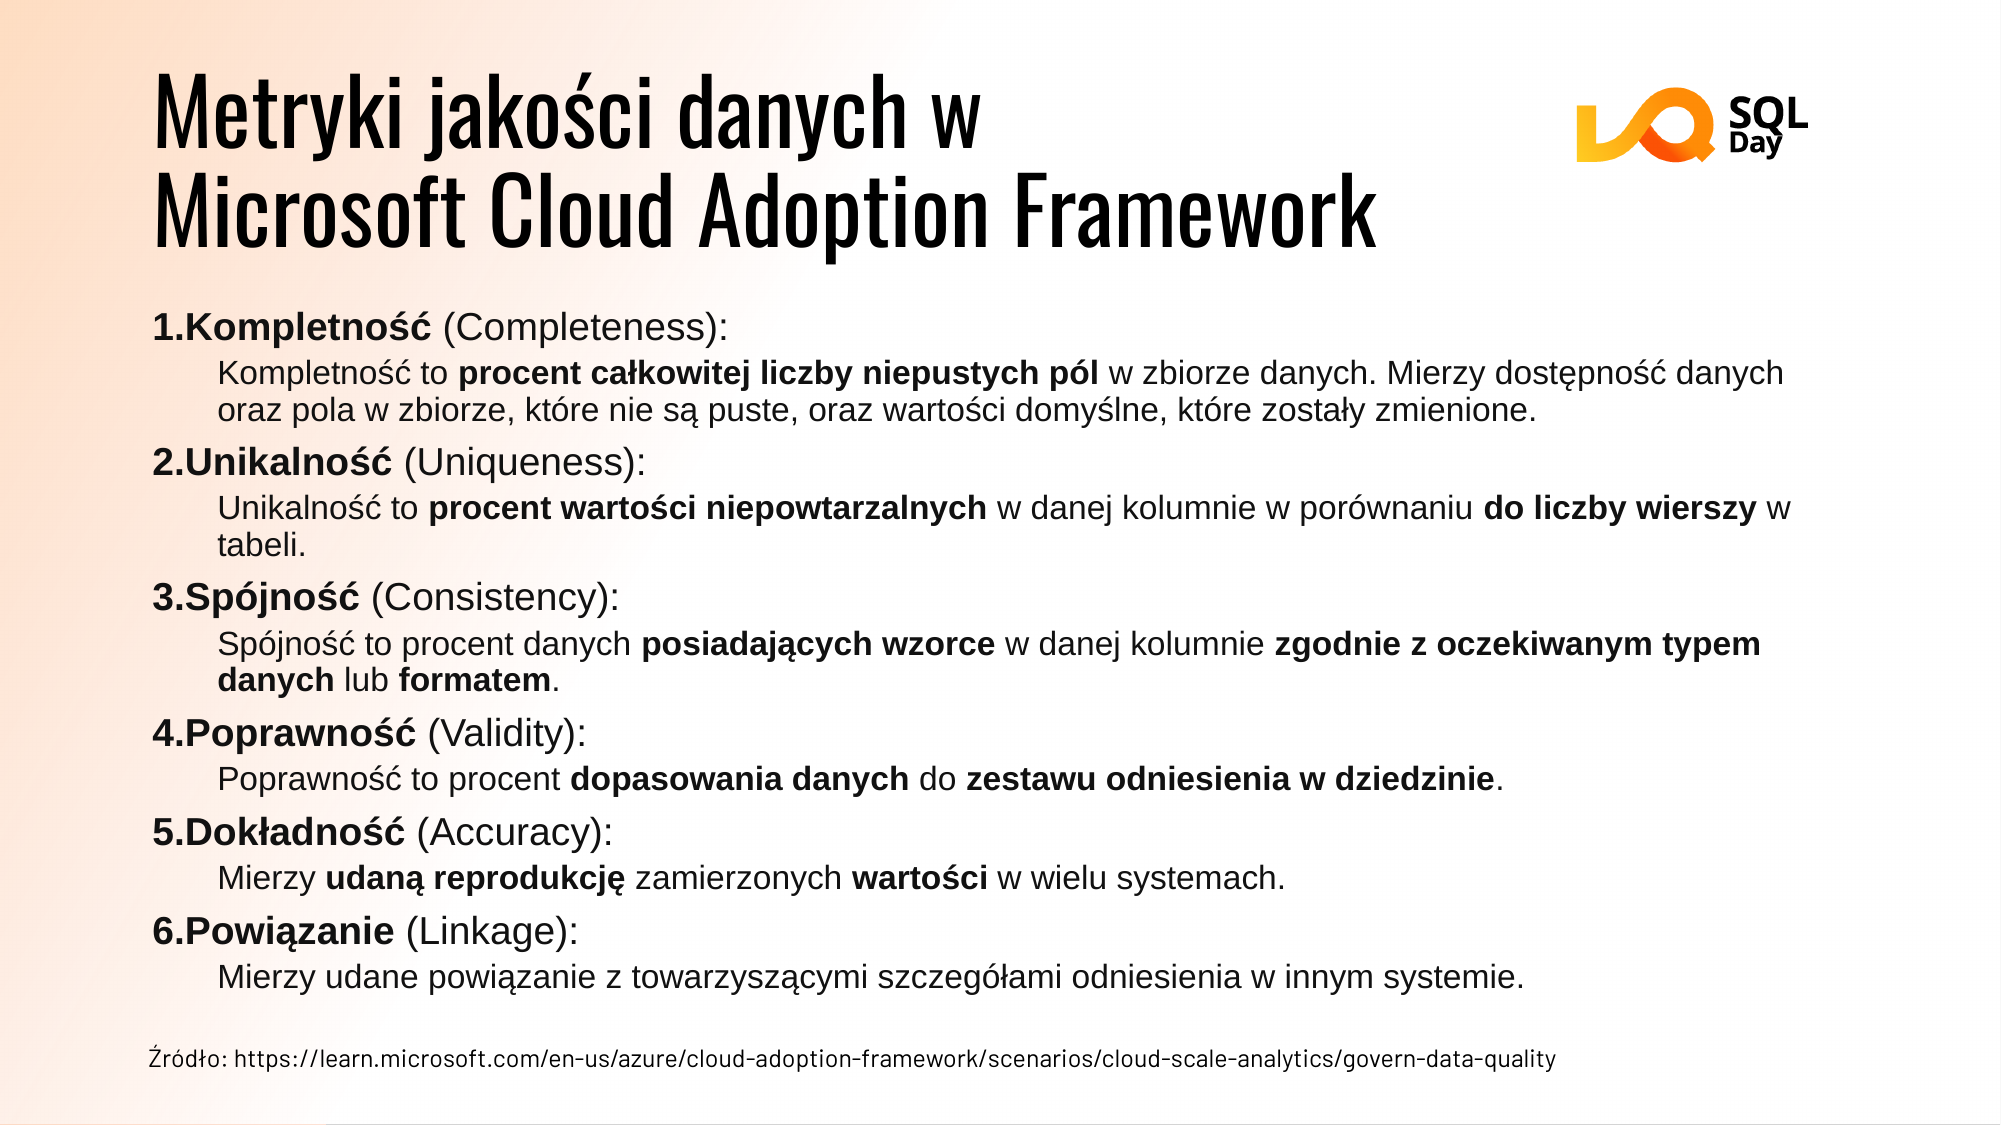

# Metryki jakości danych w Microsoft Cloud Adoption Framework
Kompletność (Completeness):
Kompletność to procent całkowitej liczby niepustych pól w zbiorze danych. Mierzy dostępność danych oraz pola w zbiorze, które nie są puste, oraz wartości domyślne, które zostały zmienione.
Unikalność (Uniqueness):
Unikalność to procent wartości niepowtarzalnych w danej kolumnie w porównaniu do liczby wierszy w tabeli.
Spójność (Consistency):
Spójność to procent danych posiadających wzorce w danej kolumnie zgodnie z oczekiwanym typem danych lub formatem.
Poprawność (Validity):
Poprawność to procent dopasowania danych do zestawu odniesienia w dziedzinie.
Dokładność (Accuracy):
Mierzy udaną reprodukcję zamierzonych wartości w wielu systemach.
Powiązanie (Linkage):
Mierzy udane powiązanie z towarzyszącymi szczegółami odniesienia w innym systemie.
Źródło: https://learn.microsoft.com/en-us/azure/cloud-adoption-framework/scenarios/cloud-scale-analytics/govern-data-quality